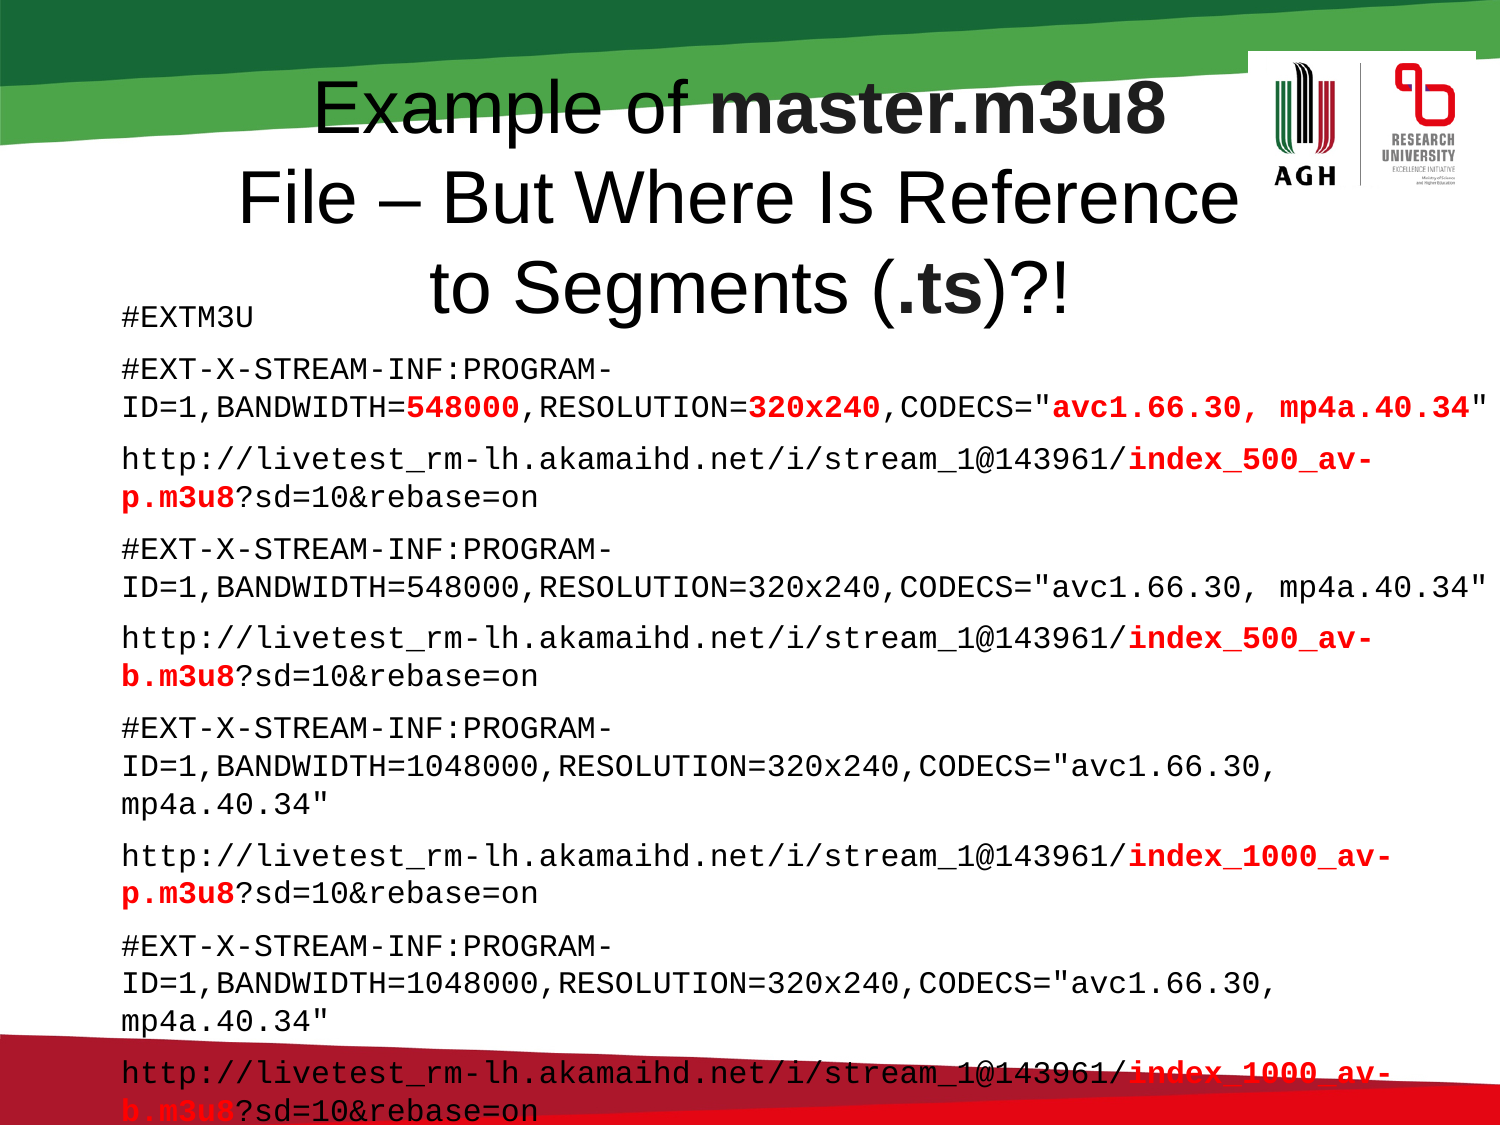

# Example of master.m3u8 File – But Where Is Reference to Segments (.ts)?!
#EXTM3U
#EXT-X-STREAM-INF:PROGRAM-ID=1,BANDWIDTH=548000,RESOLUTION=320x240,CODECS="avc1.66.30, mp4a.40.34"
http://livetest_rm-lh.akamaihd.net/i/stream_1@143961/index_500_av-p.m3u8?sd=10&rebase=on
#EXT-X-STREAM-INF:PROGRAM-ID=1,BANDWIDTH=548000,RESOLUTION=320x240,CODECS="avc1.66.30, mp4a.40.34"
http://livetest_rm-lh.akamaihd.net/i/stream_1@143961/index_500_av-b.m3u8?sd=10&rebase=on
#EXT-X-STREAM-INF:PROGRAM-ID=1,BANDWIDTH=1048000,RESOLUTION=320x240,CODECS="avc1.66.30, mp4a.40.34"
http://livetest_rm-lh.akamaihd.net/i/stream_1@143961/index_1000_av-p.m3u8?sd=10&rebase=on
#EXT-X-STREAM-INF:PROGRAM-ID=1,BANDWIDTH=1048000,RESOLUTION=320x240,CODECS="avc1.66.30, mp4a.40.34"
http://livetest_rm-lh.akamaihd.net/i/stream_1@143961/index_1000_av-b.m3u8?sd=10&rebase=on